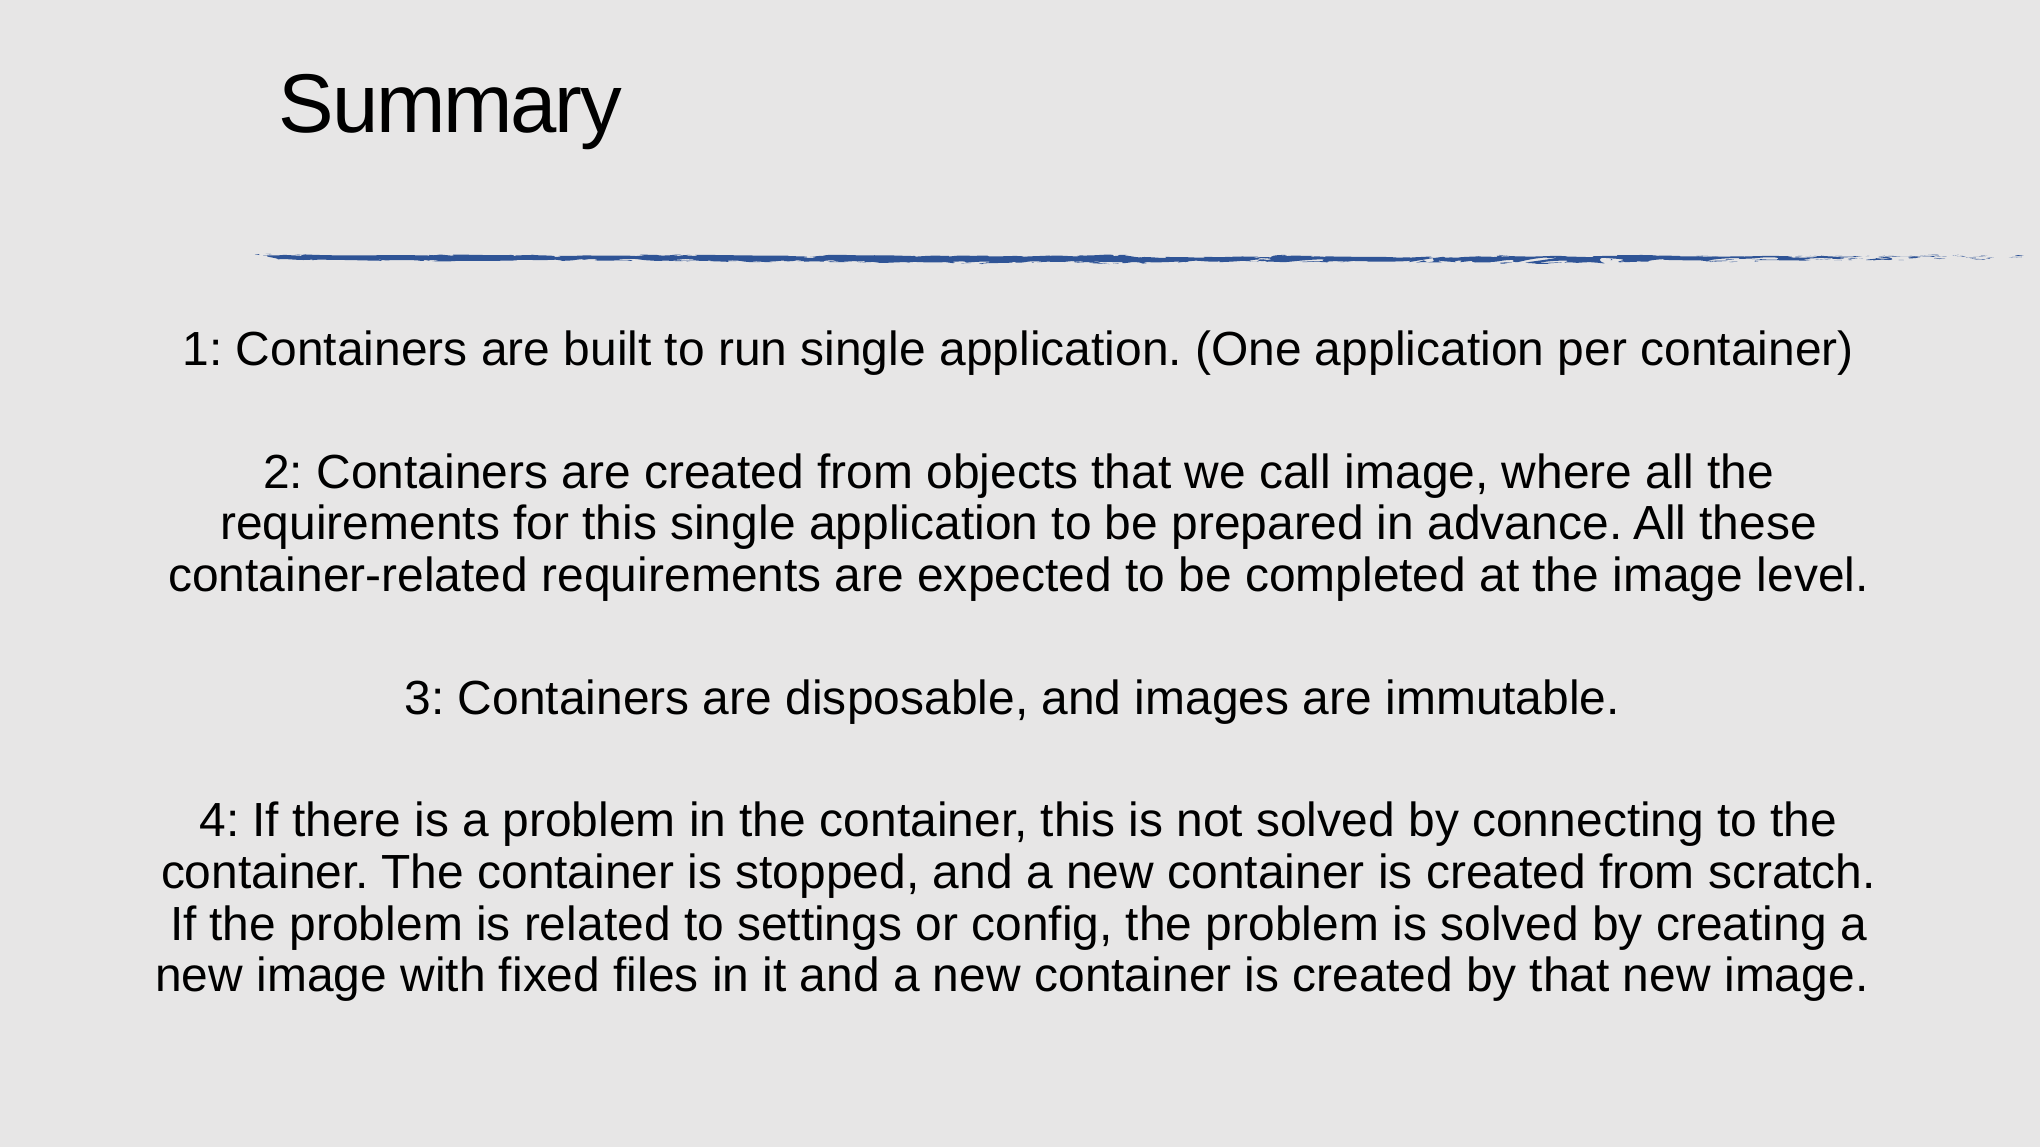

# Summary
1: Containers are built to run single application. (One application per container)

2: Containers are created from objects that we call image, where all the requirements for this single application to be prepared in advance. All these container-related requirements are expected to be completed at the image level.

3: Containers are disposable, and images are immutable.

4: If there is a problem in the container, this is not solved by connecting to the container. The container is stopped, and a new container is created from scratch. If the problem is related to settings or config, the problem is solved by creating a new image with fixed files in it and a new container is created by that new image.